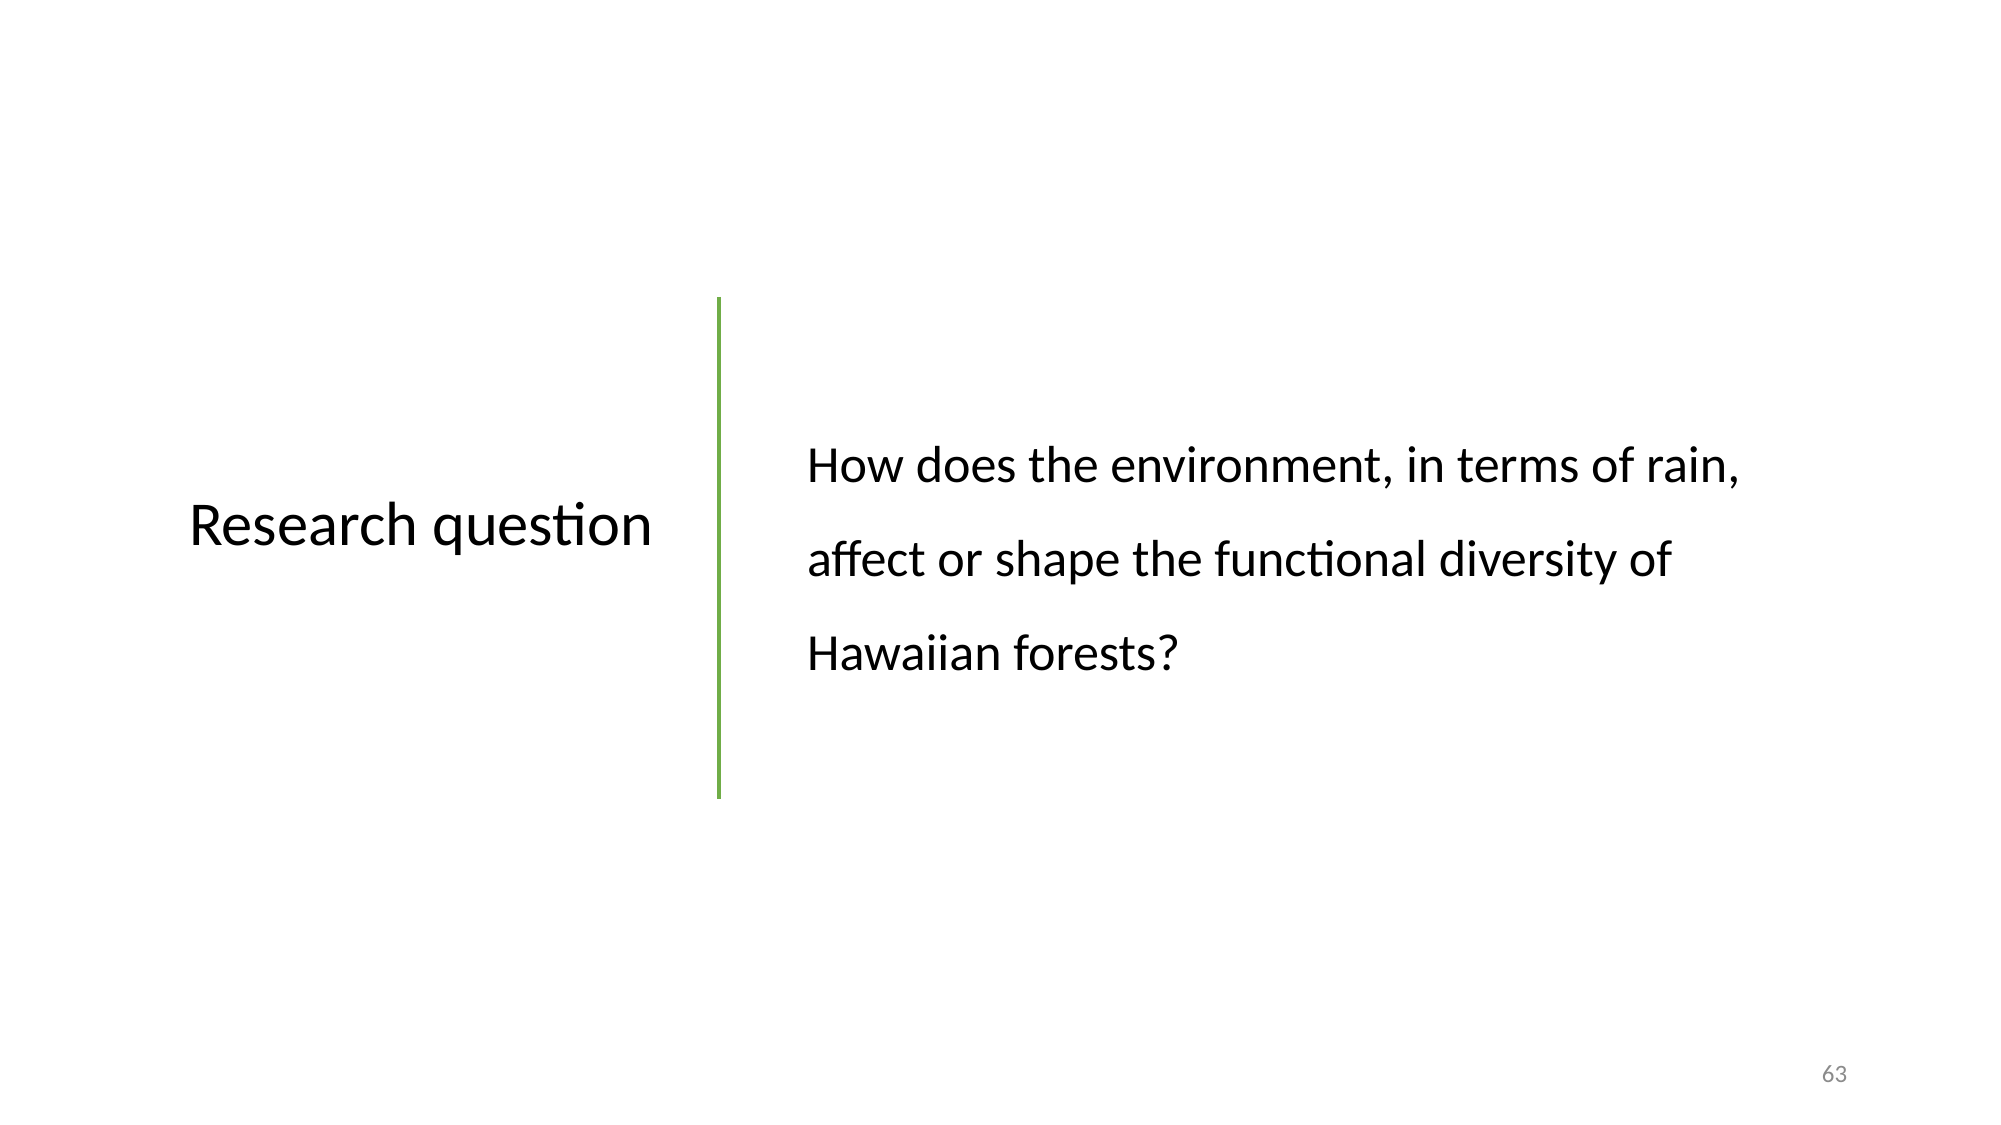

How does the environment, in terms of rain, affect or shape the functional diversity of Hawaiian forests?
Research question
63